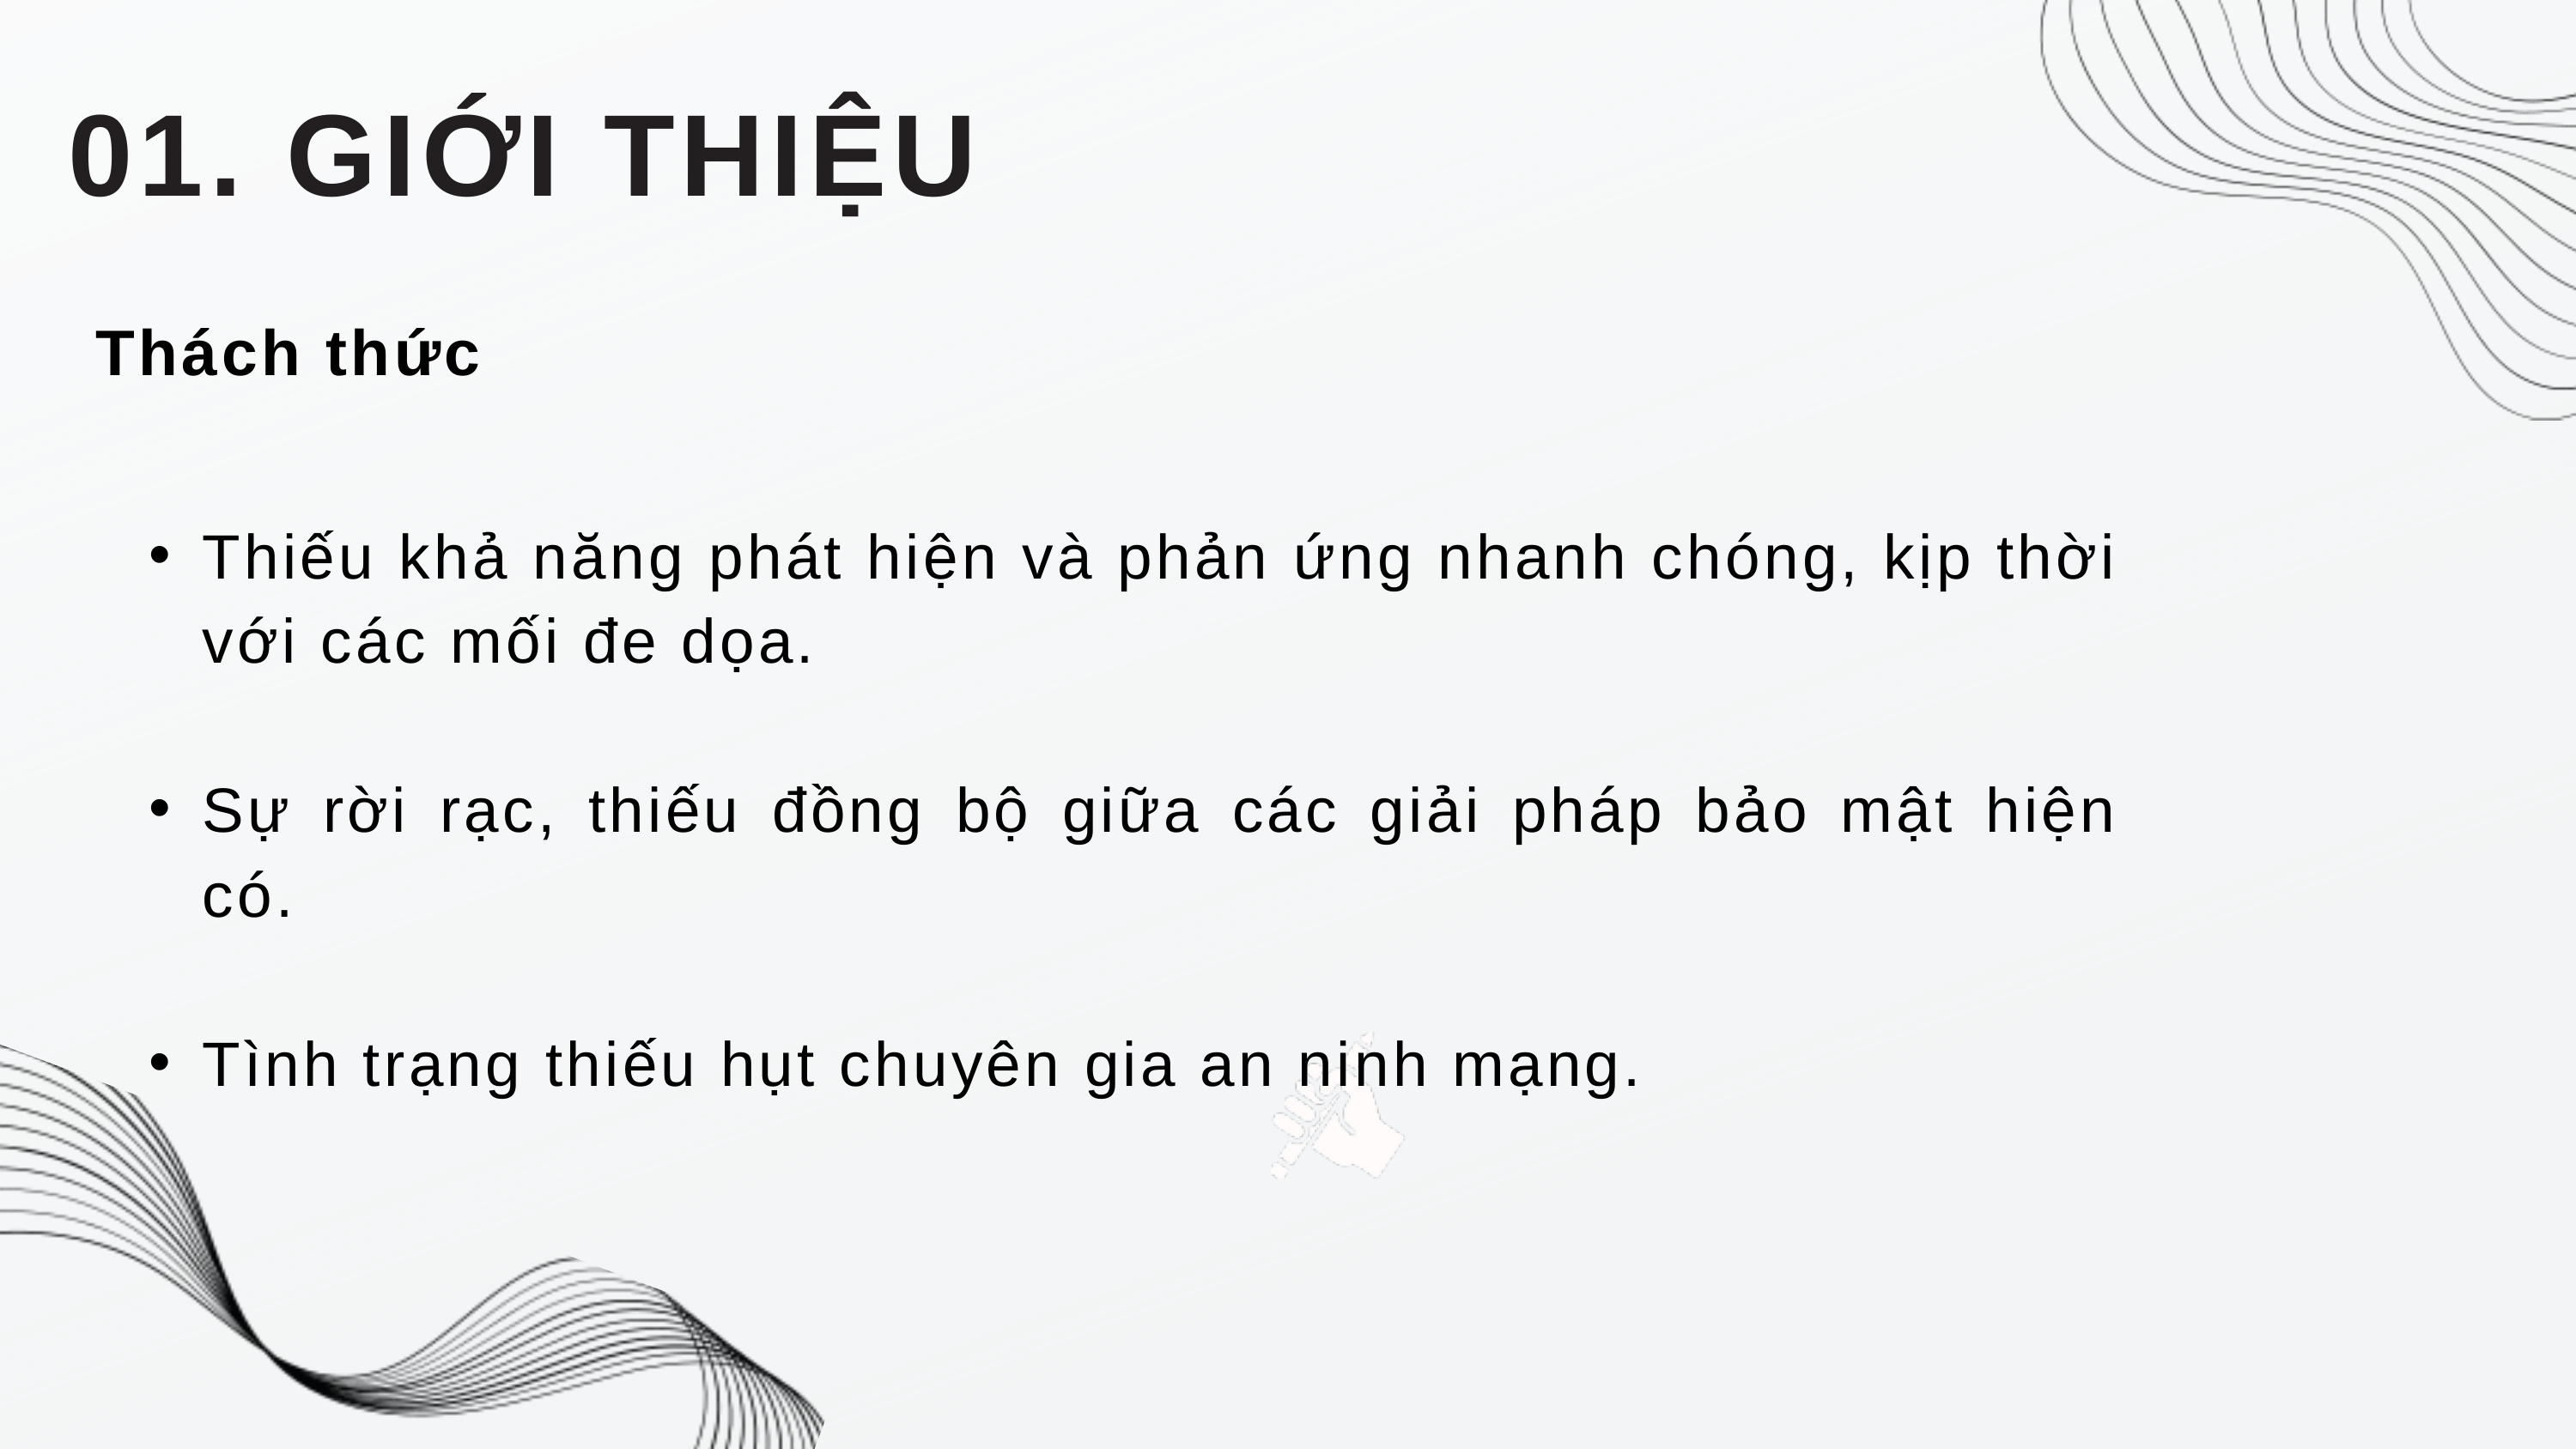

01. GIỚI THIỆU
Thách thức
Thiếu khả năng phát hiện và phản ứng nhanh chóng, kịp thời với các mối đe dọa.

Sự rời rạc, thiếu đồng bộ giữa các giải pháp bảo mật hiện có.

Tình trạng thiếu hụt chuyên gia an ninh mạng.